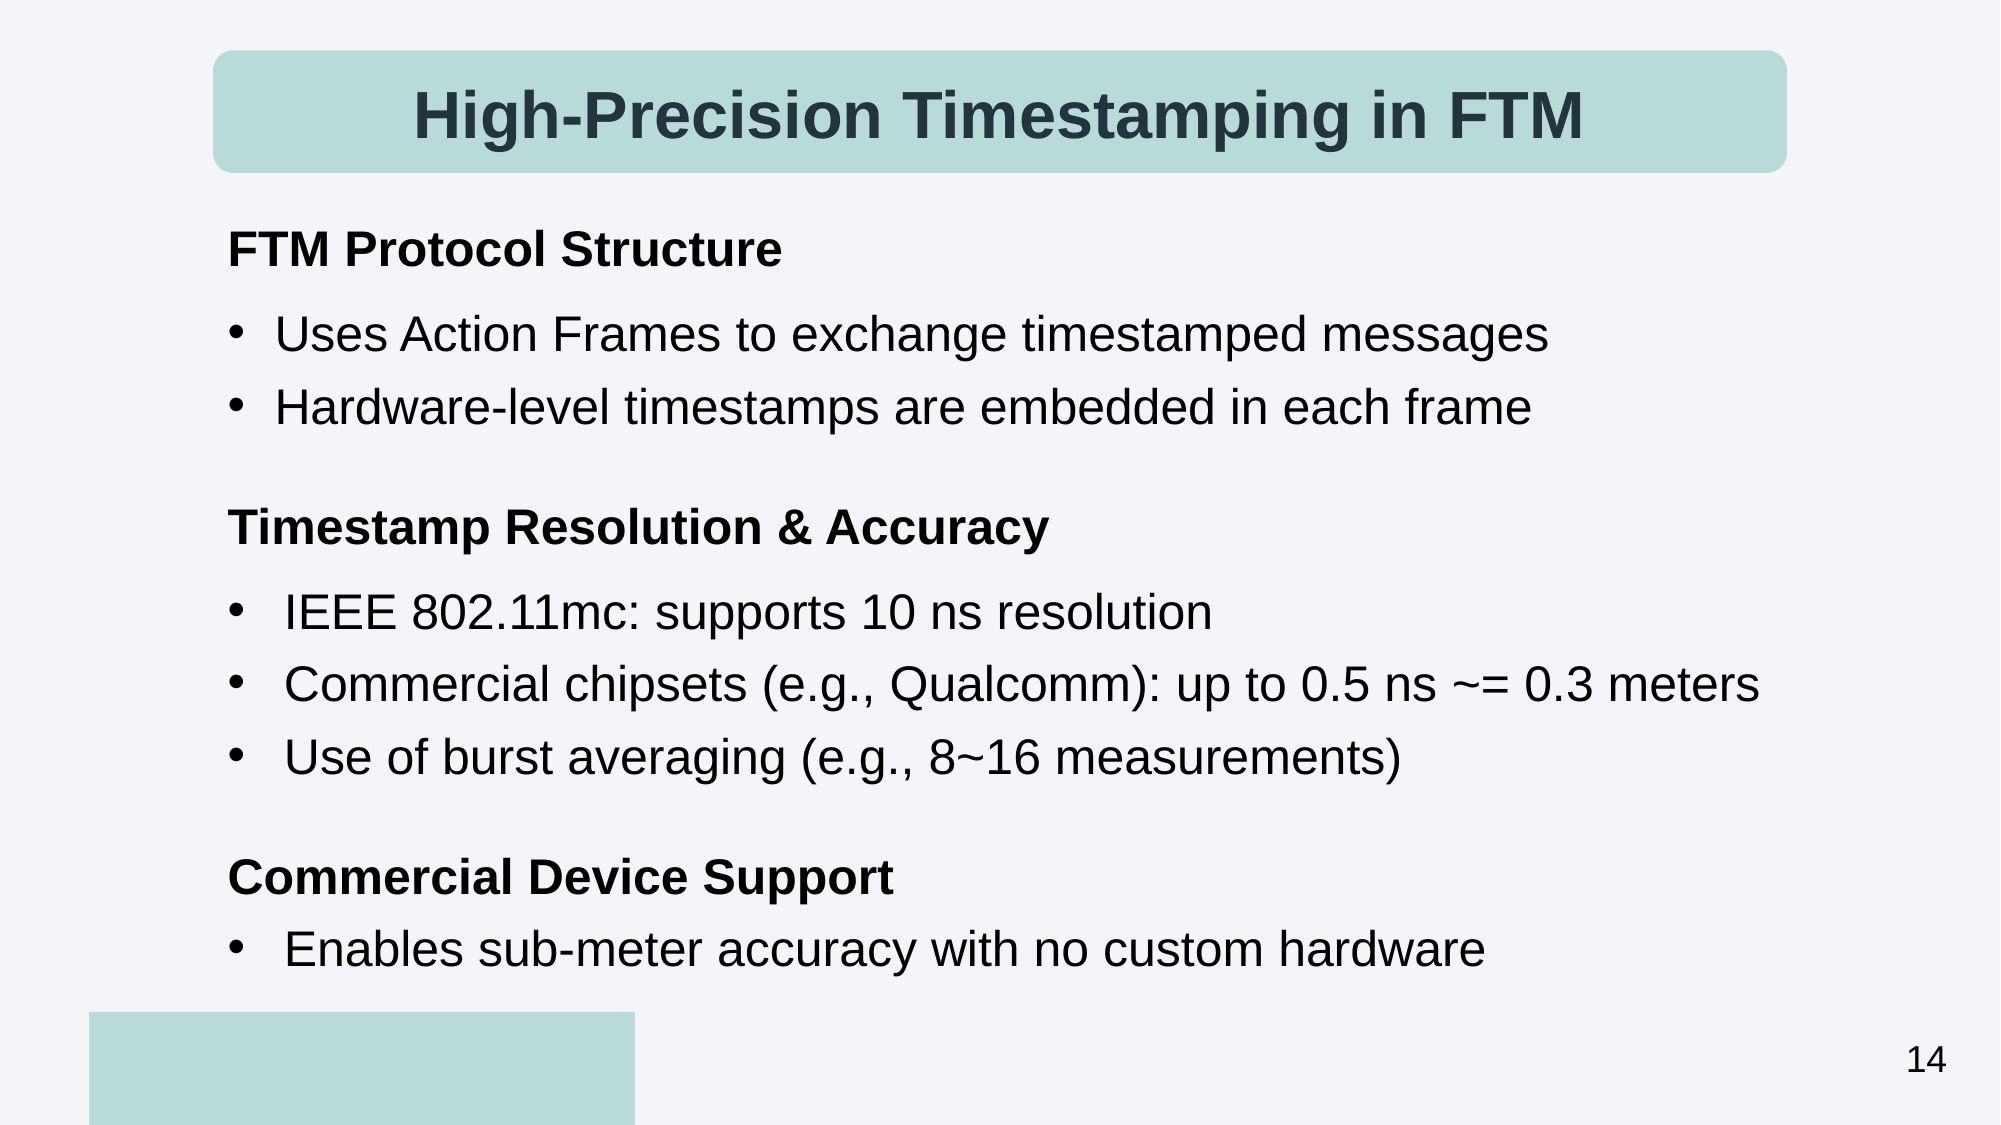

High-Precision Timestamping in FTM
FTM Protocol Structure

Uses Action Frames to exchange timestamped messages

Hardware-level timestamps are embedded in each frame

Timestamp Resolution & Accuracy

IEEE 802.11mc: supports 10 ns resolution

Commercial chipsets (e.g., Qualcomm): up to 0.5 ns ~= 0.3 meters

Use of burst averaging (e.g., 8~16 measurements)

Commercial Device Support

Enables sub-meter accuracy with no custom hardware

14